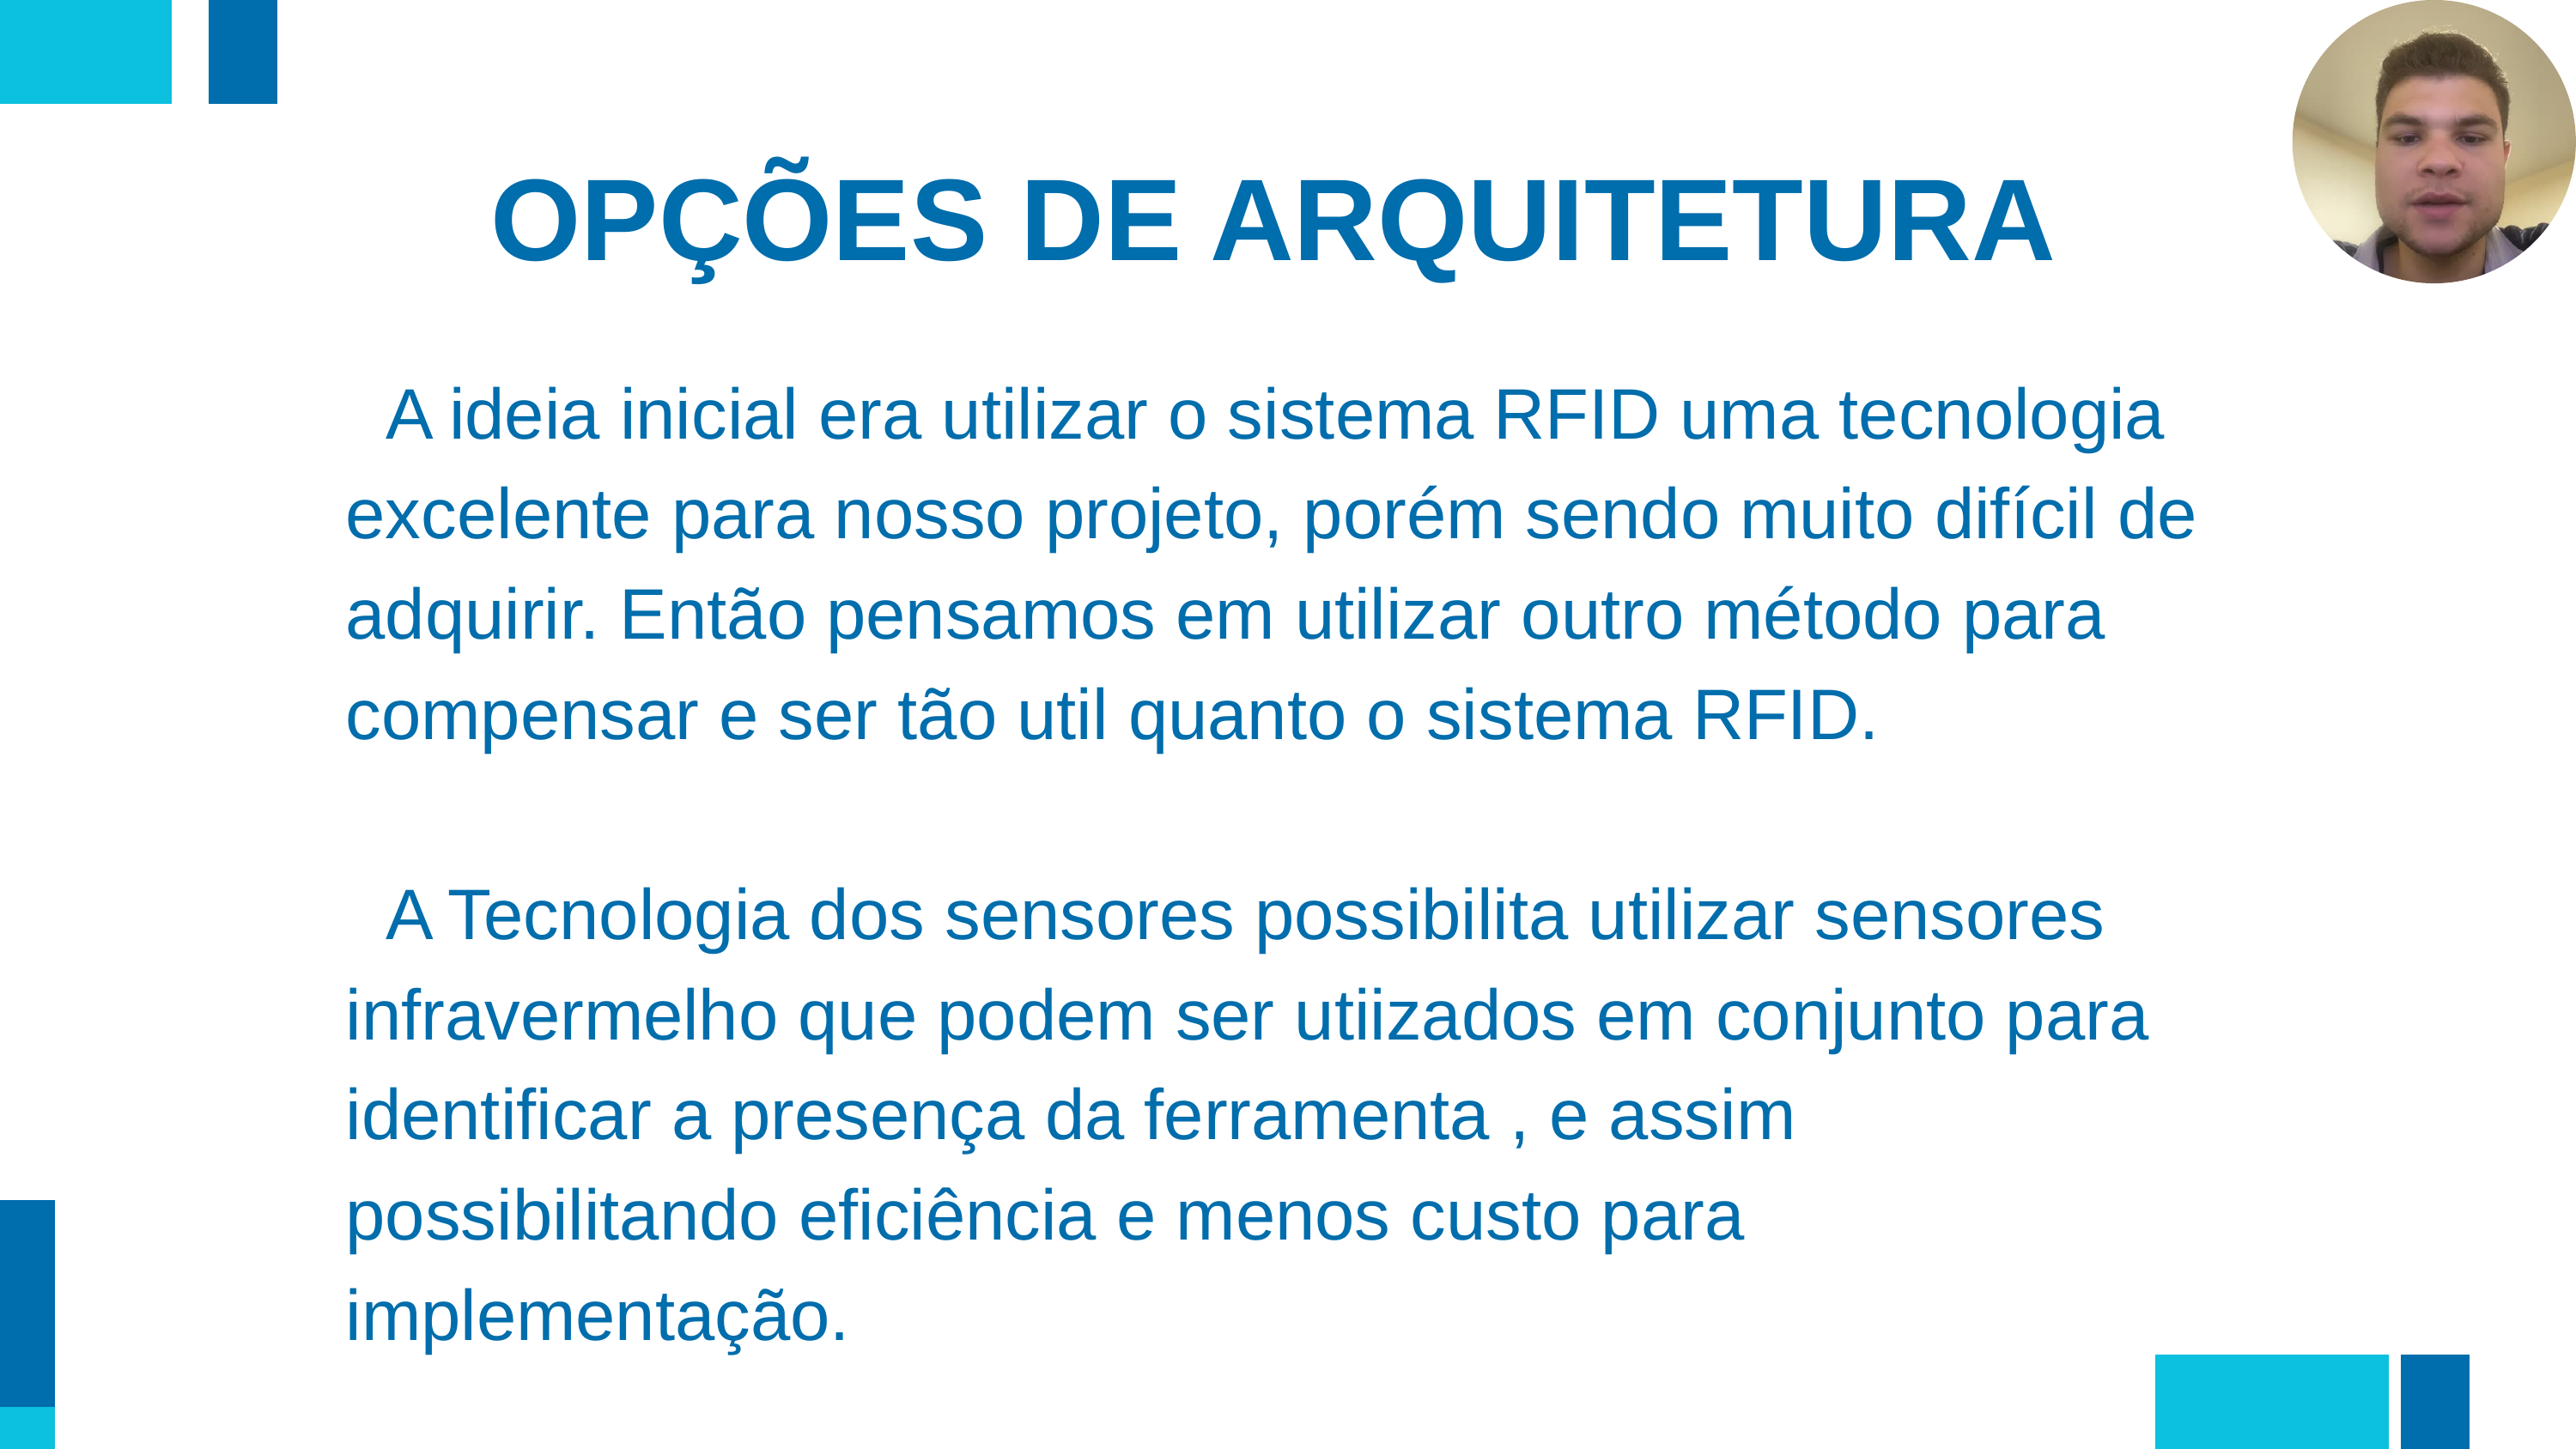

OPÇÕES DE ARQUITETURA
  A ideia inicial era utilizar o sistema RFID uma tecnologia excelente para nosso projeto, porém sendo muito difícil de adquirir. Então pensamos em utilizar outro método para compensar e ser tão util quanto o sistema RFID.

  A Tecnologia dos sensores possibilita utilizar sensores infravermelho que podem ser utiizados em conjunto para identificar a presença da ferramenta , e assim possibilitando eficiência e menos custo para implementação.